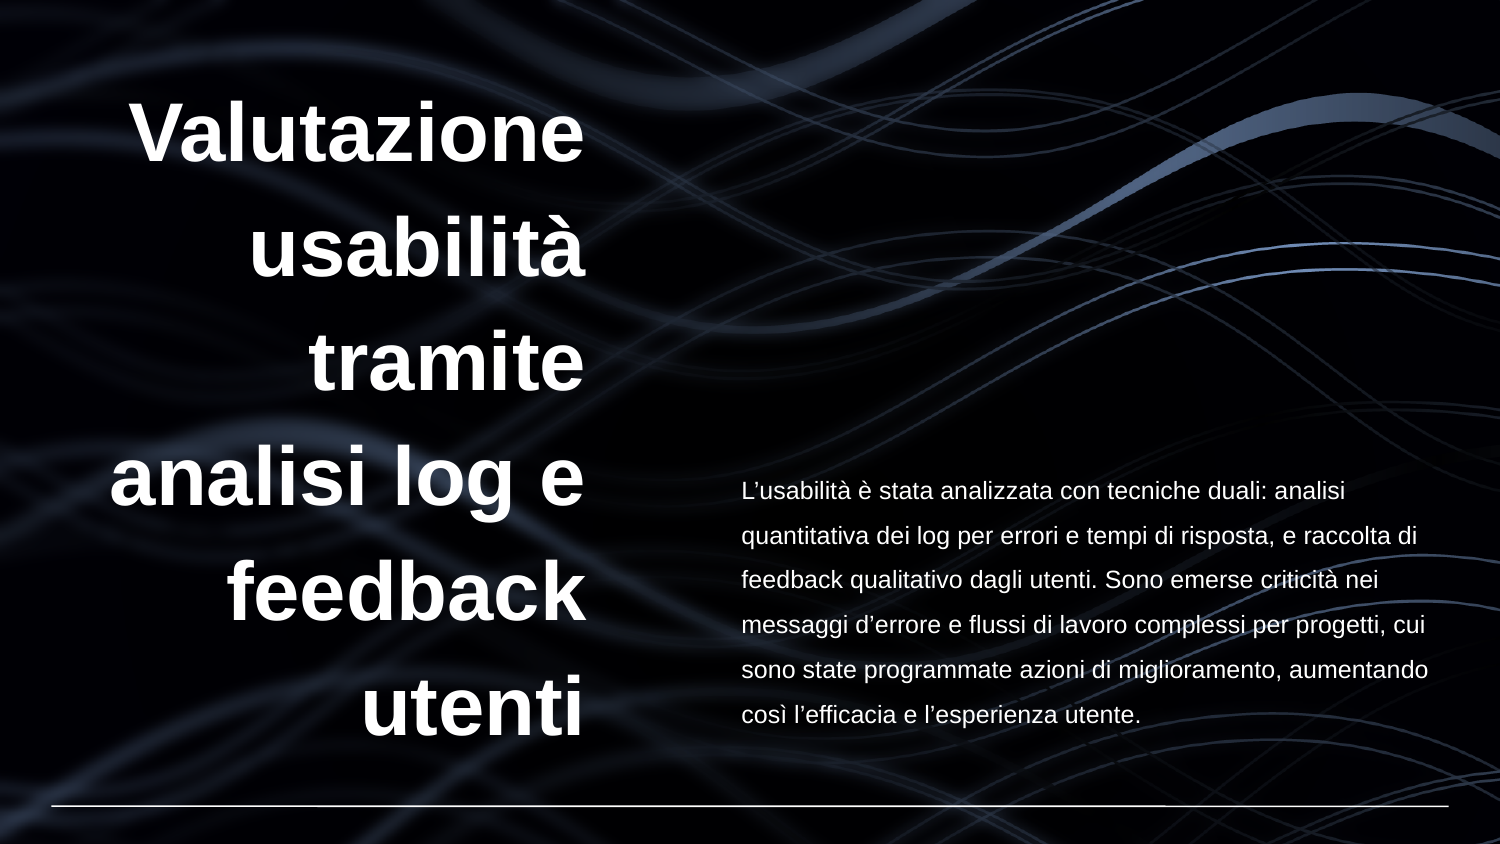

# Valutazione usabilità tramite analisi log e feedback utenti
L’usabilità è stata analizzata con tecniche duali: analisi quantitativa dei log per errori e tempi di risposta, e raccolta di feedback qualitativo dagli utenti. Sono emerse criticità nei messaggi d’errore e flussi di lavoro complessi per progetti, cui sono state programmate azioni di miglioramento, aumentando così l’efficacia e l’esperienza utente.